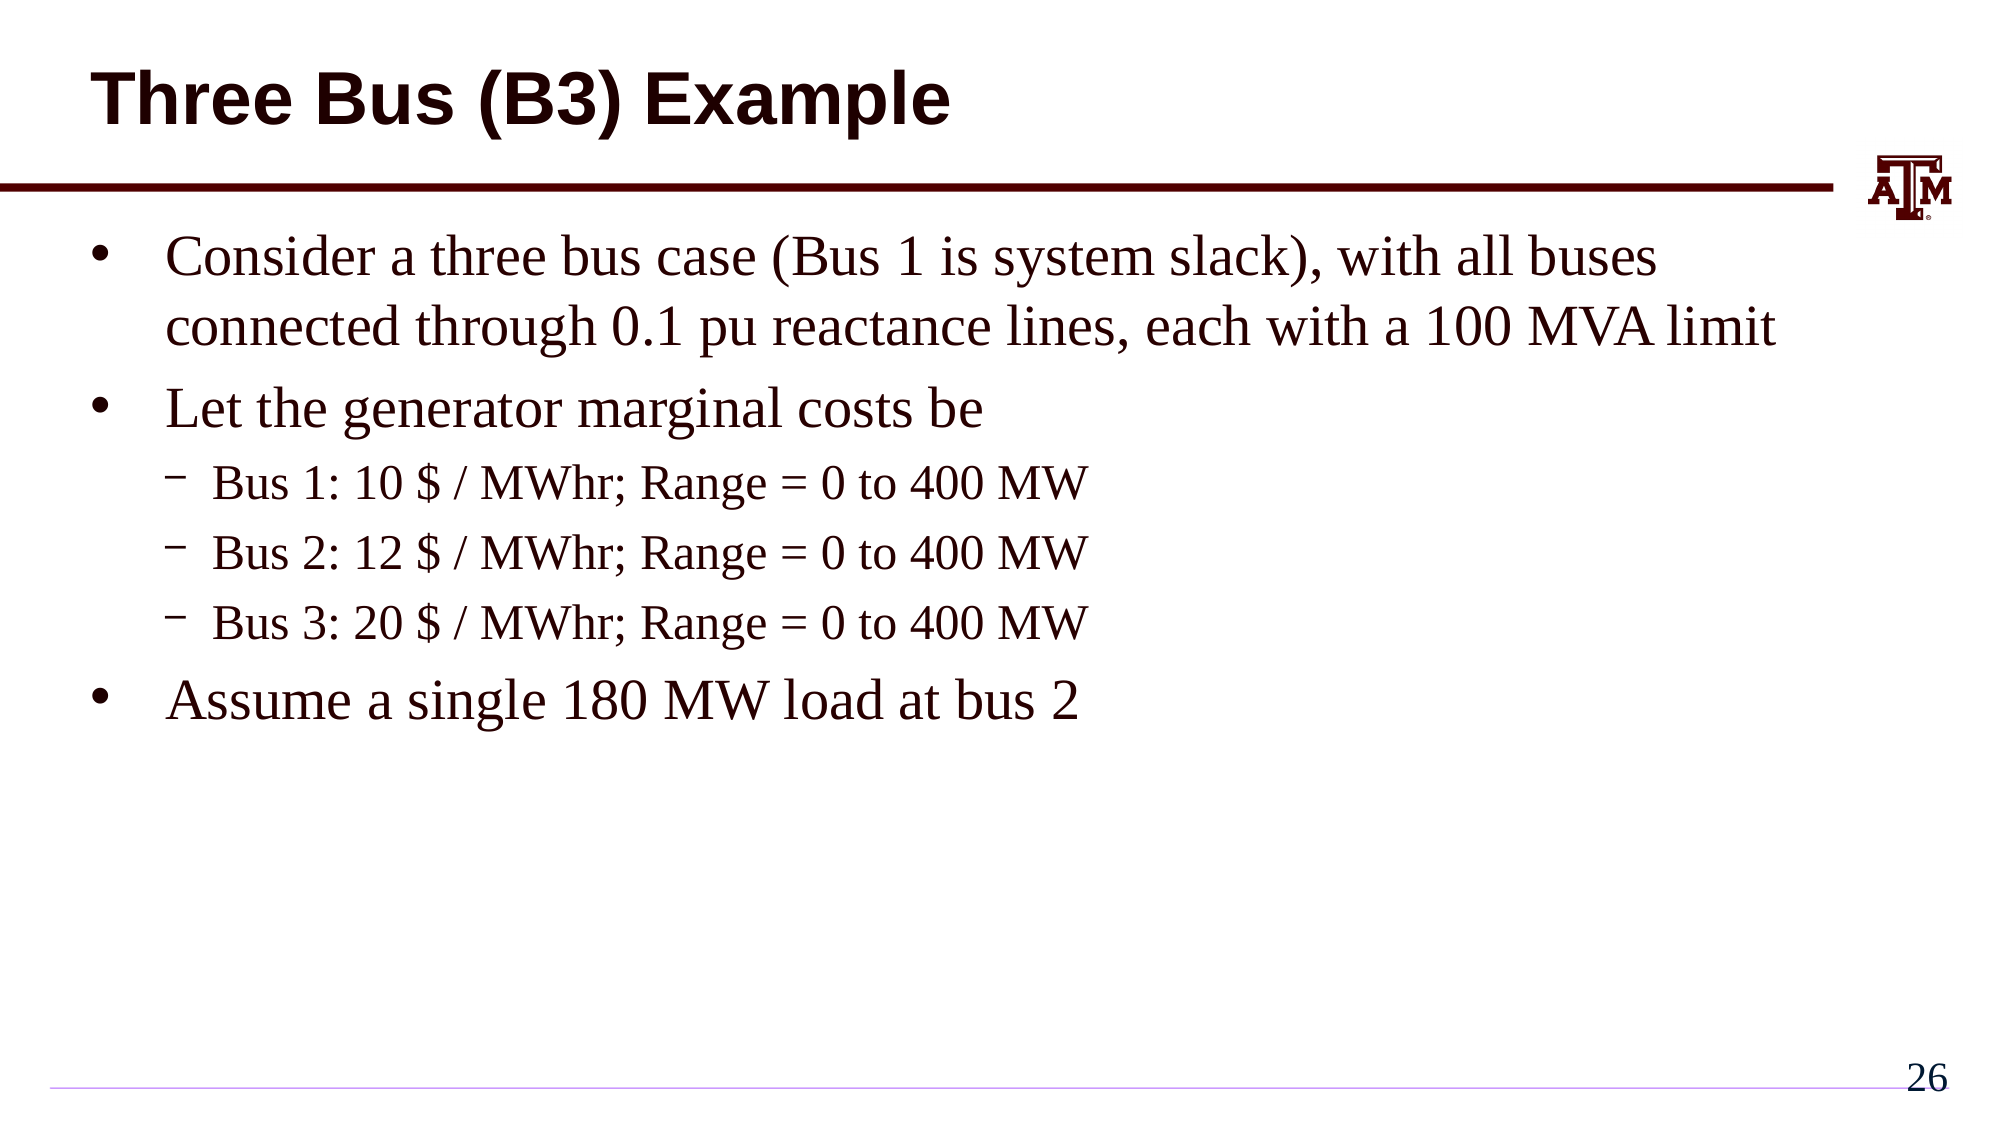

# Three Bus (B3) Example
Consider a three bus case (Bus 1 is system slack), with all buses connected through 0.1 pu reactance lines, each with a 100 MVA limit
Let the generator marginal costs be
Bus 1: 10 $ / MWhr; Range = 0 to 400 MW
Bus 2: 12 $ / MWhr; Range = 0 to 400 MW
Bus 3: 20 $ / MWhr; Range = 0 to 400 MW
Assume a single 180 MW load at bus 2

26